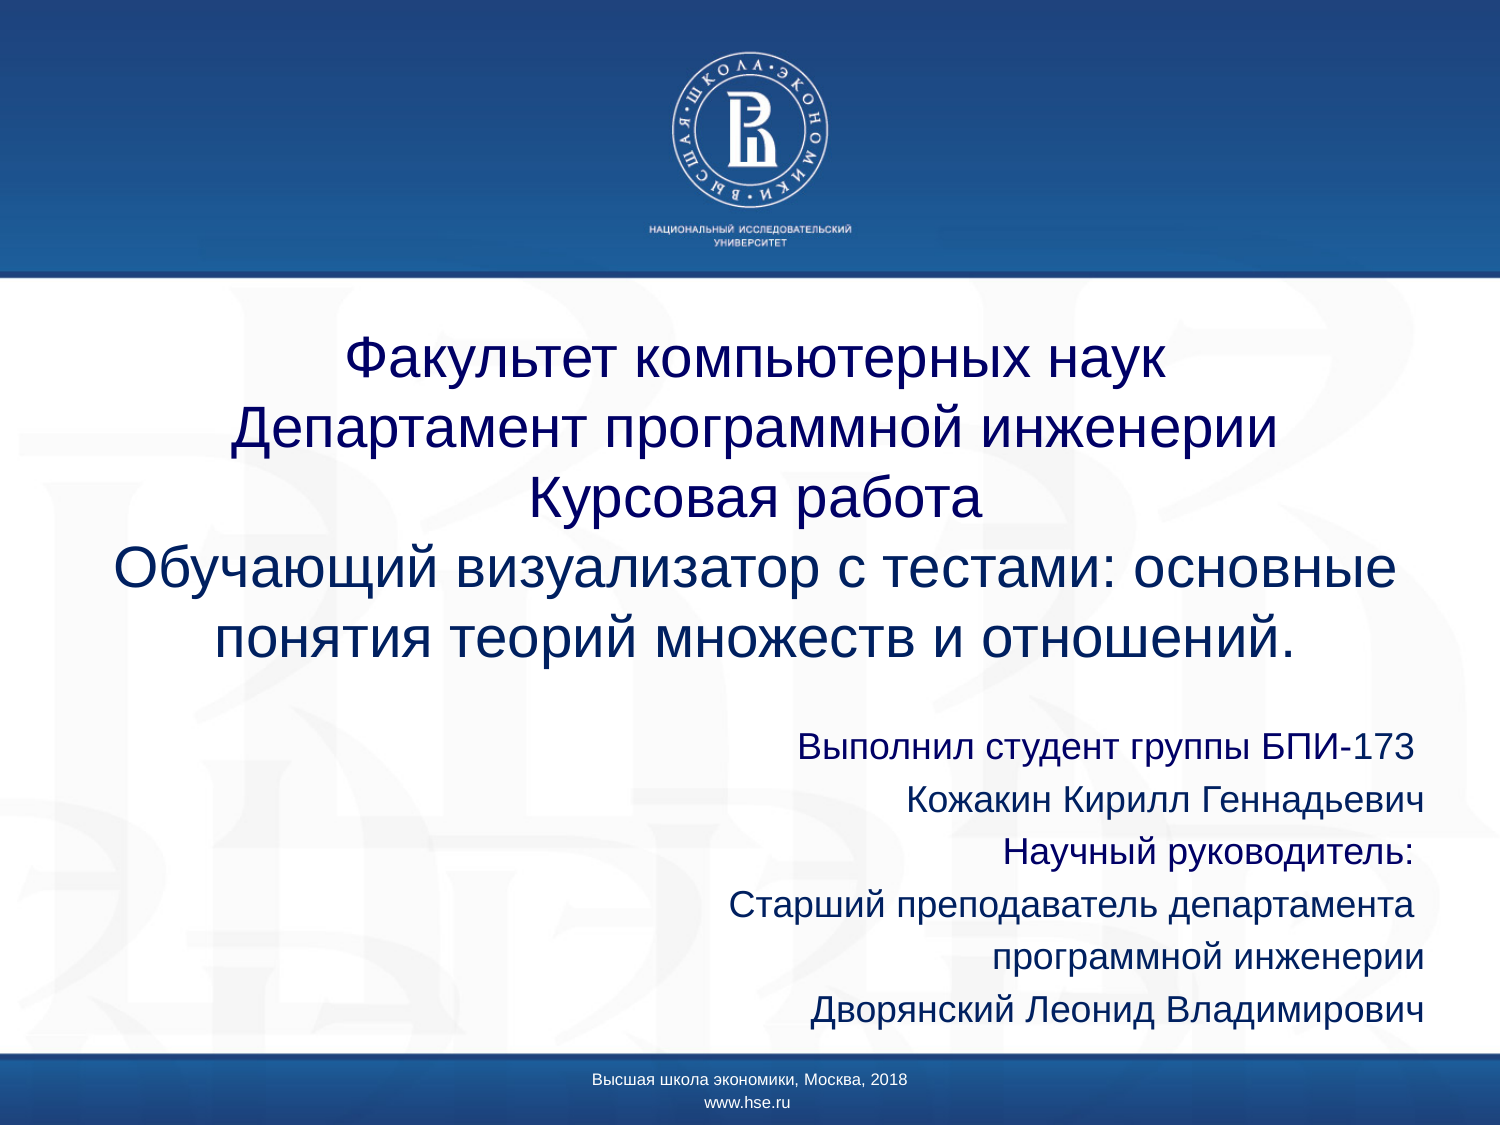

# Факультет компьютерных наук Департамент программной инженерии Курсовая работа Обучающий визуализатор с тестами: основные понятия теорий множеств и отношений.
Выполнил студент группы БПИ-173
Кожакин Кирилл Геннадьевич
Научный руководитель:
Старший преподаватель департамента
программной инженерии
Дворянский Леонид Владимирович
Высшая школа экономики, Москва, 2018
www.hse.ru